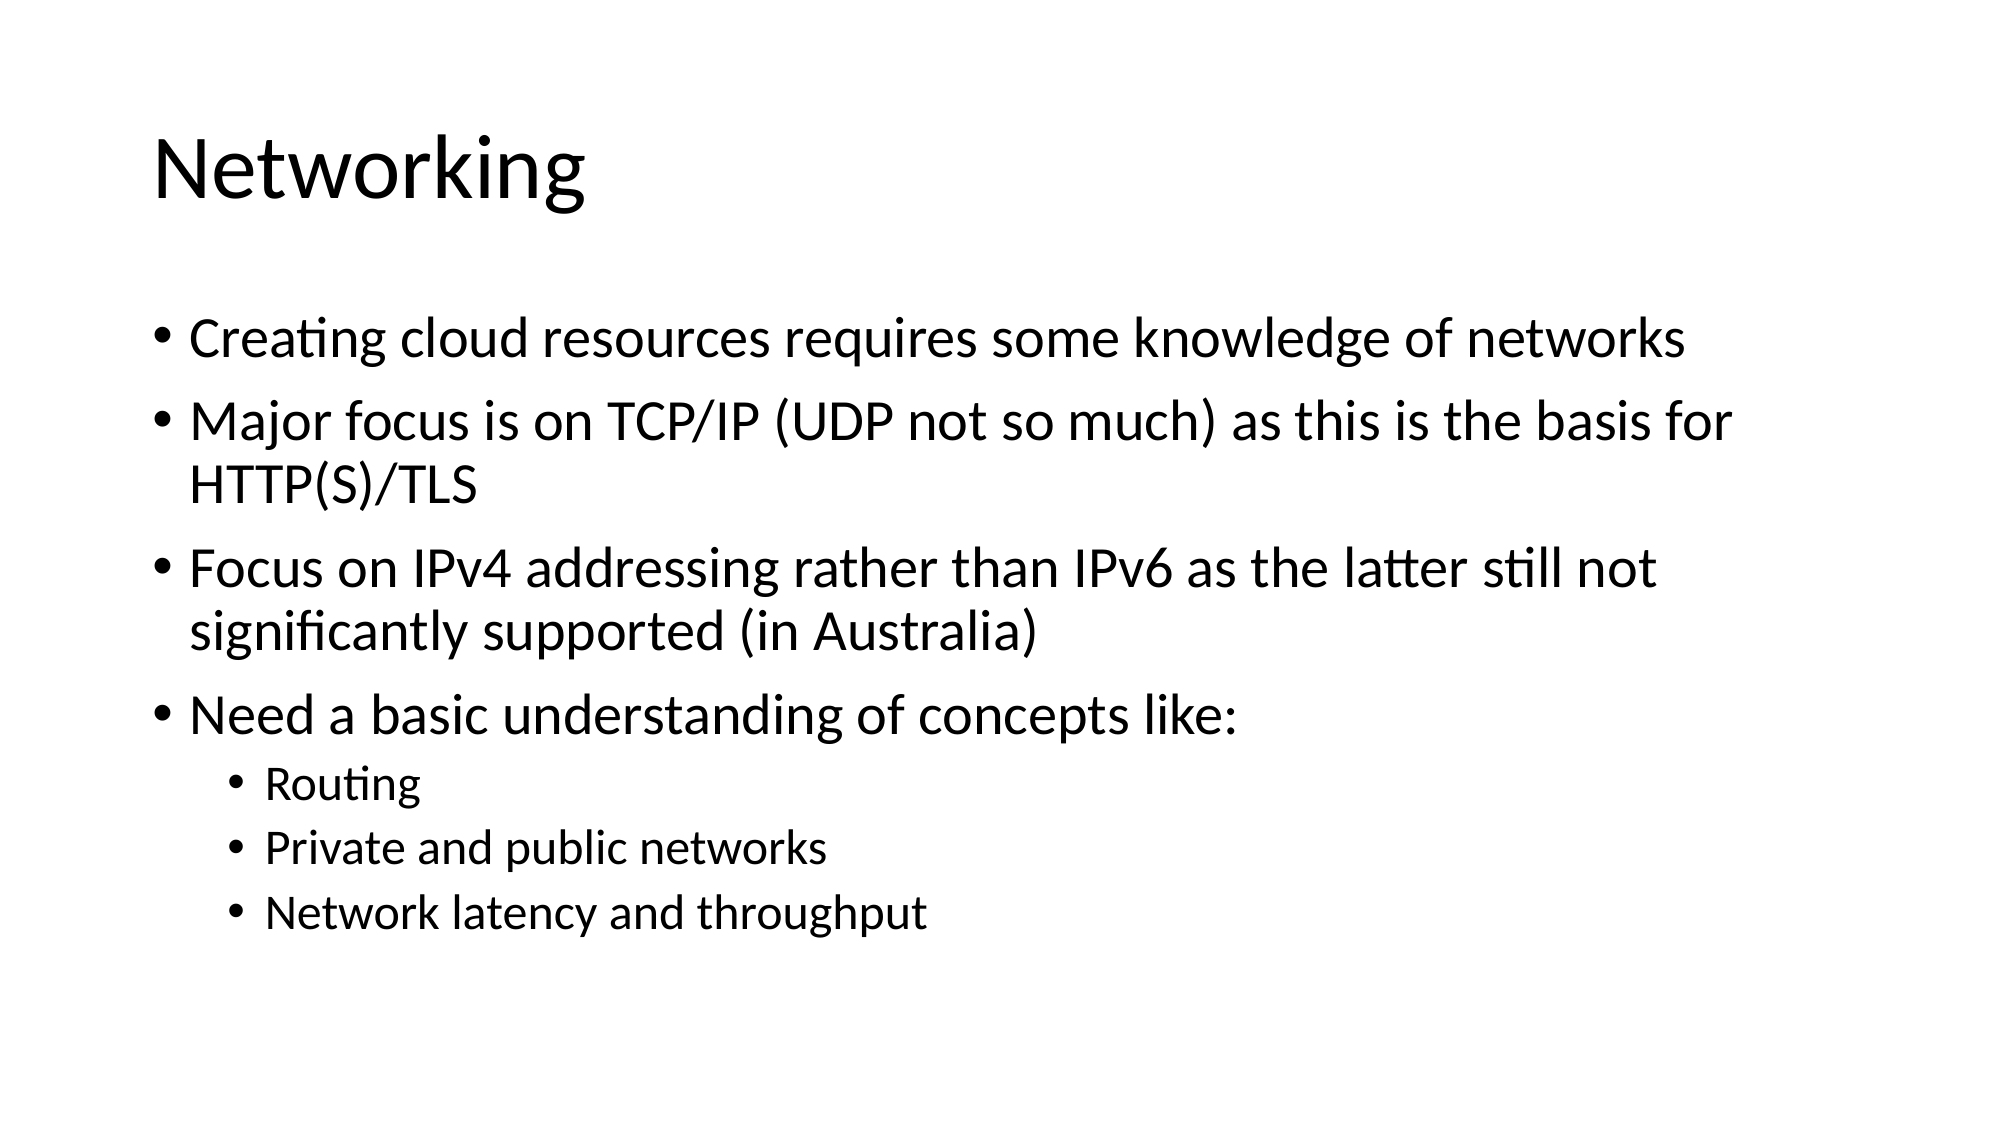

Networking
Creating cloud resources requires some knowledge of networks
Major focus is on TCP/IP (UDP not so much) as this is the basis for HTTP(S)/TLS
Focus on IPv4 addressing rather than IPv6 as the latter still not significantly supported (in Australia)
Need a basic understanding of concepts like:
Routing
Private and public networks
Network latency and throughput